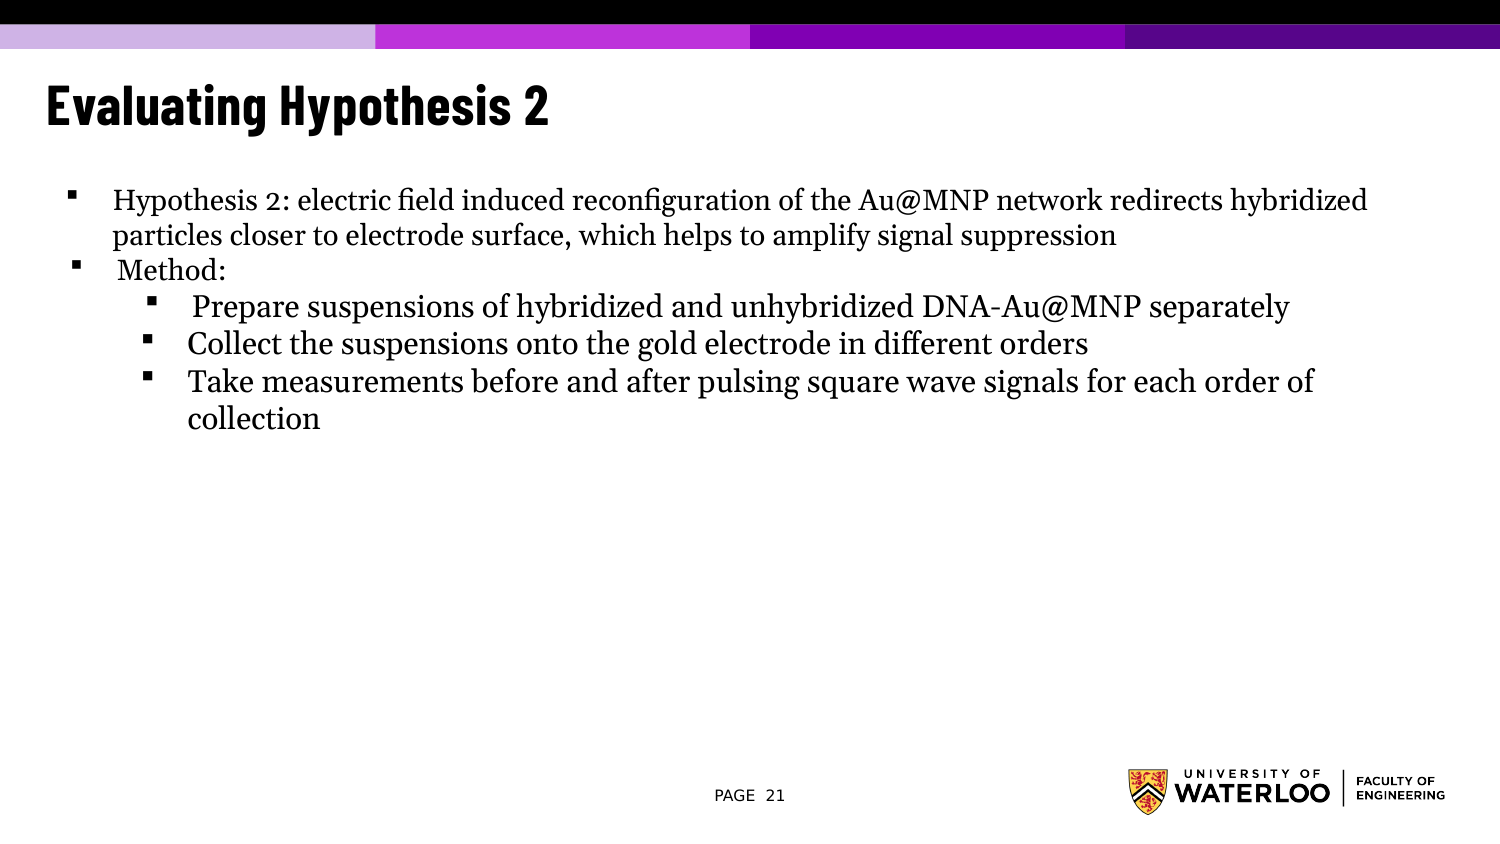

# Evaluating Hypothesis 2
Hypothesis 2: electric field induced reconfiguration of the Au@MNP network redirects hybridized particles closer to electrode surface, which helps to amplify signal suppression
Method:
Prepare suspensions of hybridized and unhybridized DNA-Au@MNP separately
Collect the suspensions onto the gold electrode in different orders
Take measurements before and after pulsing square wave signals for each order of collection

PAGE  21